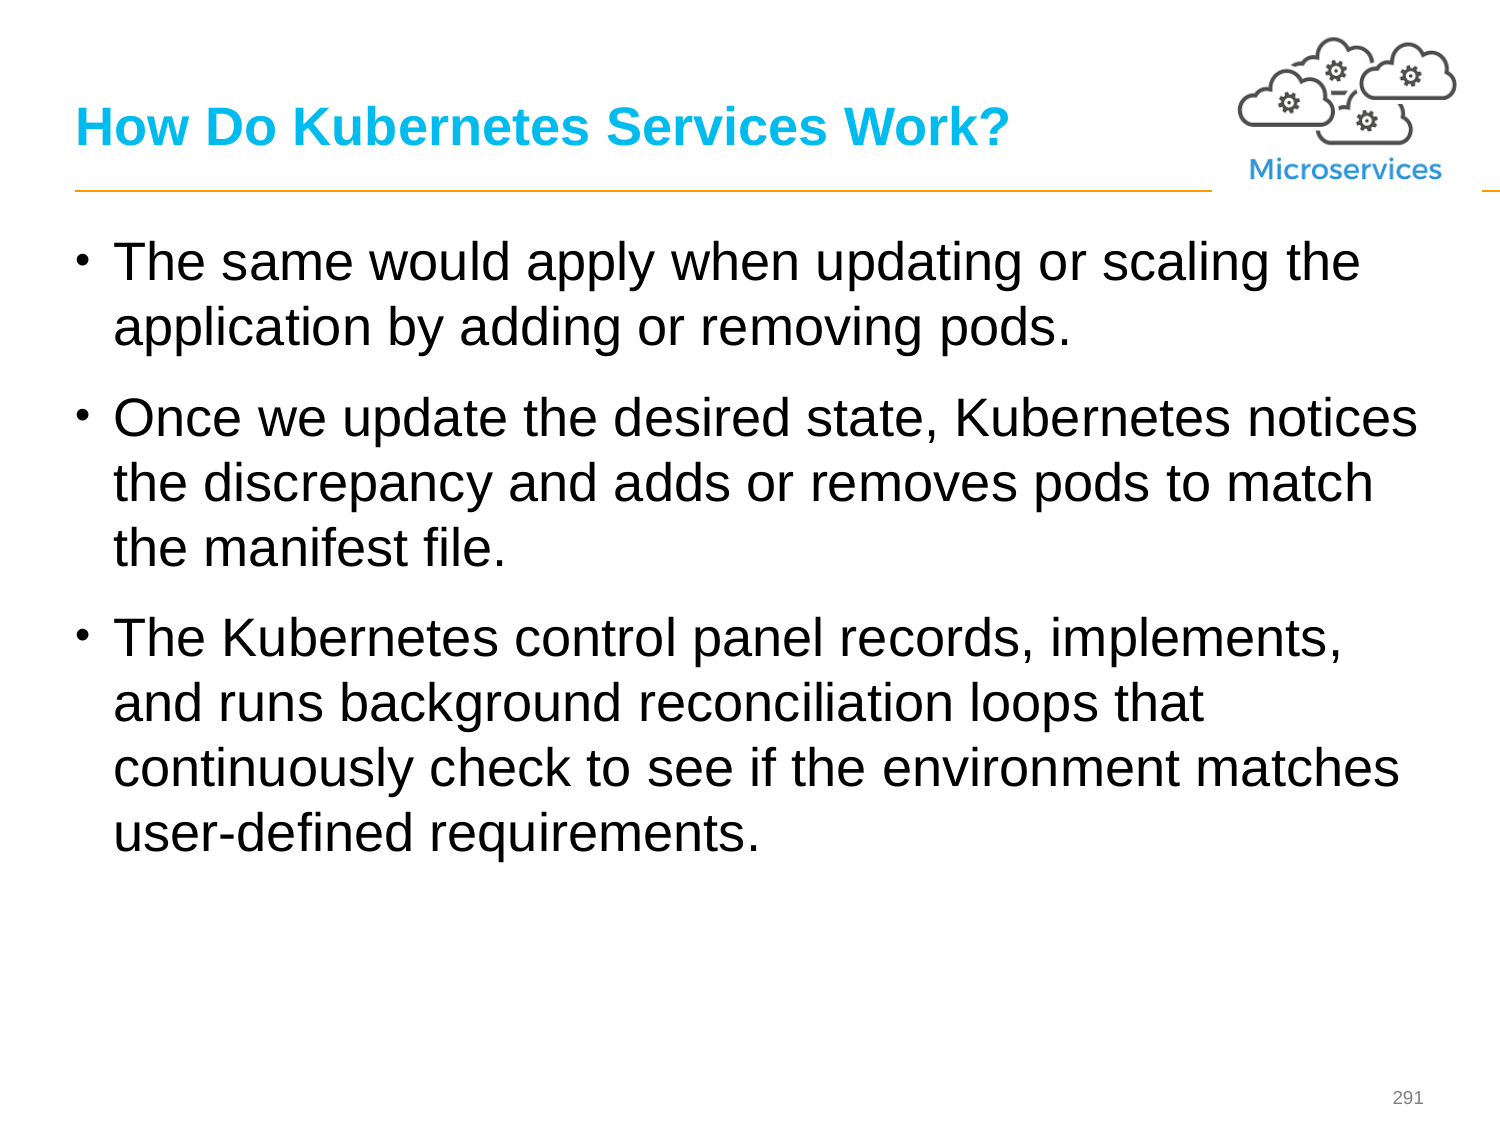

# How Do Kubernetes Services Work?
The same would apply when updating or scaling the application by adding or removing pods.
Once we update the desired state, Kubernetes notices the discrepancy and adds or removes pods to match the manifest file.
The Kubernetes control panel records, implements, and runs background reconciliation loops that continuously check to see if the environment matches user-defined requirements.